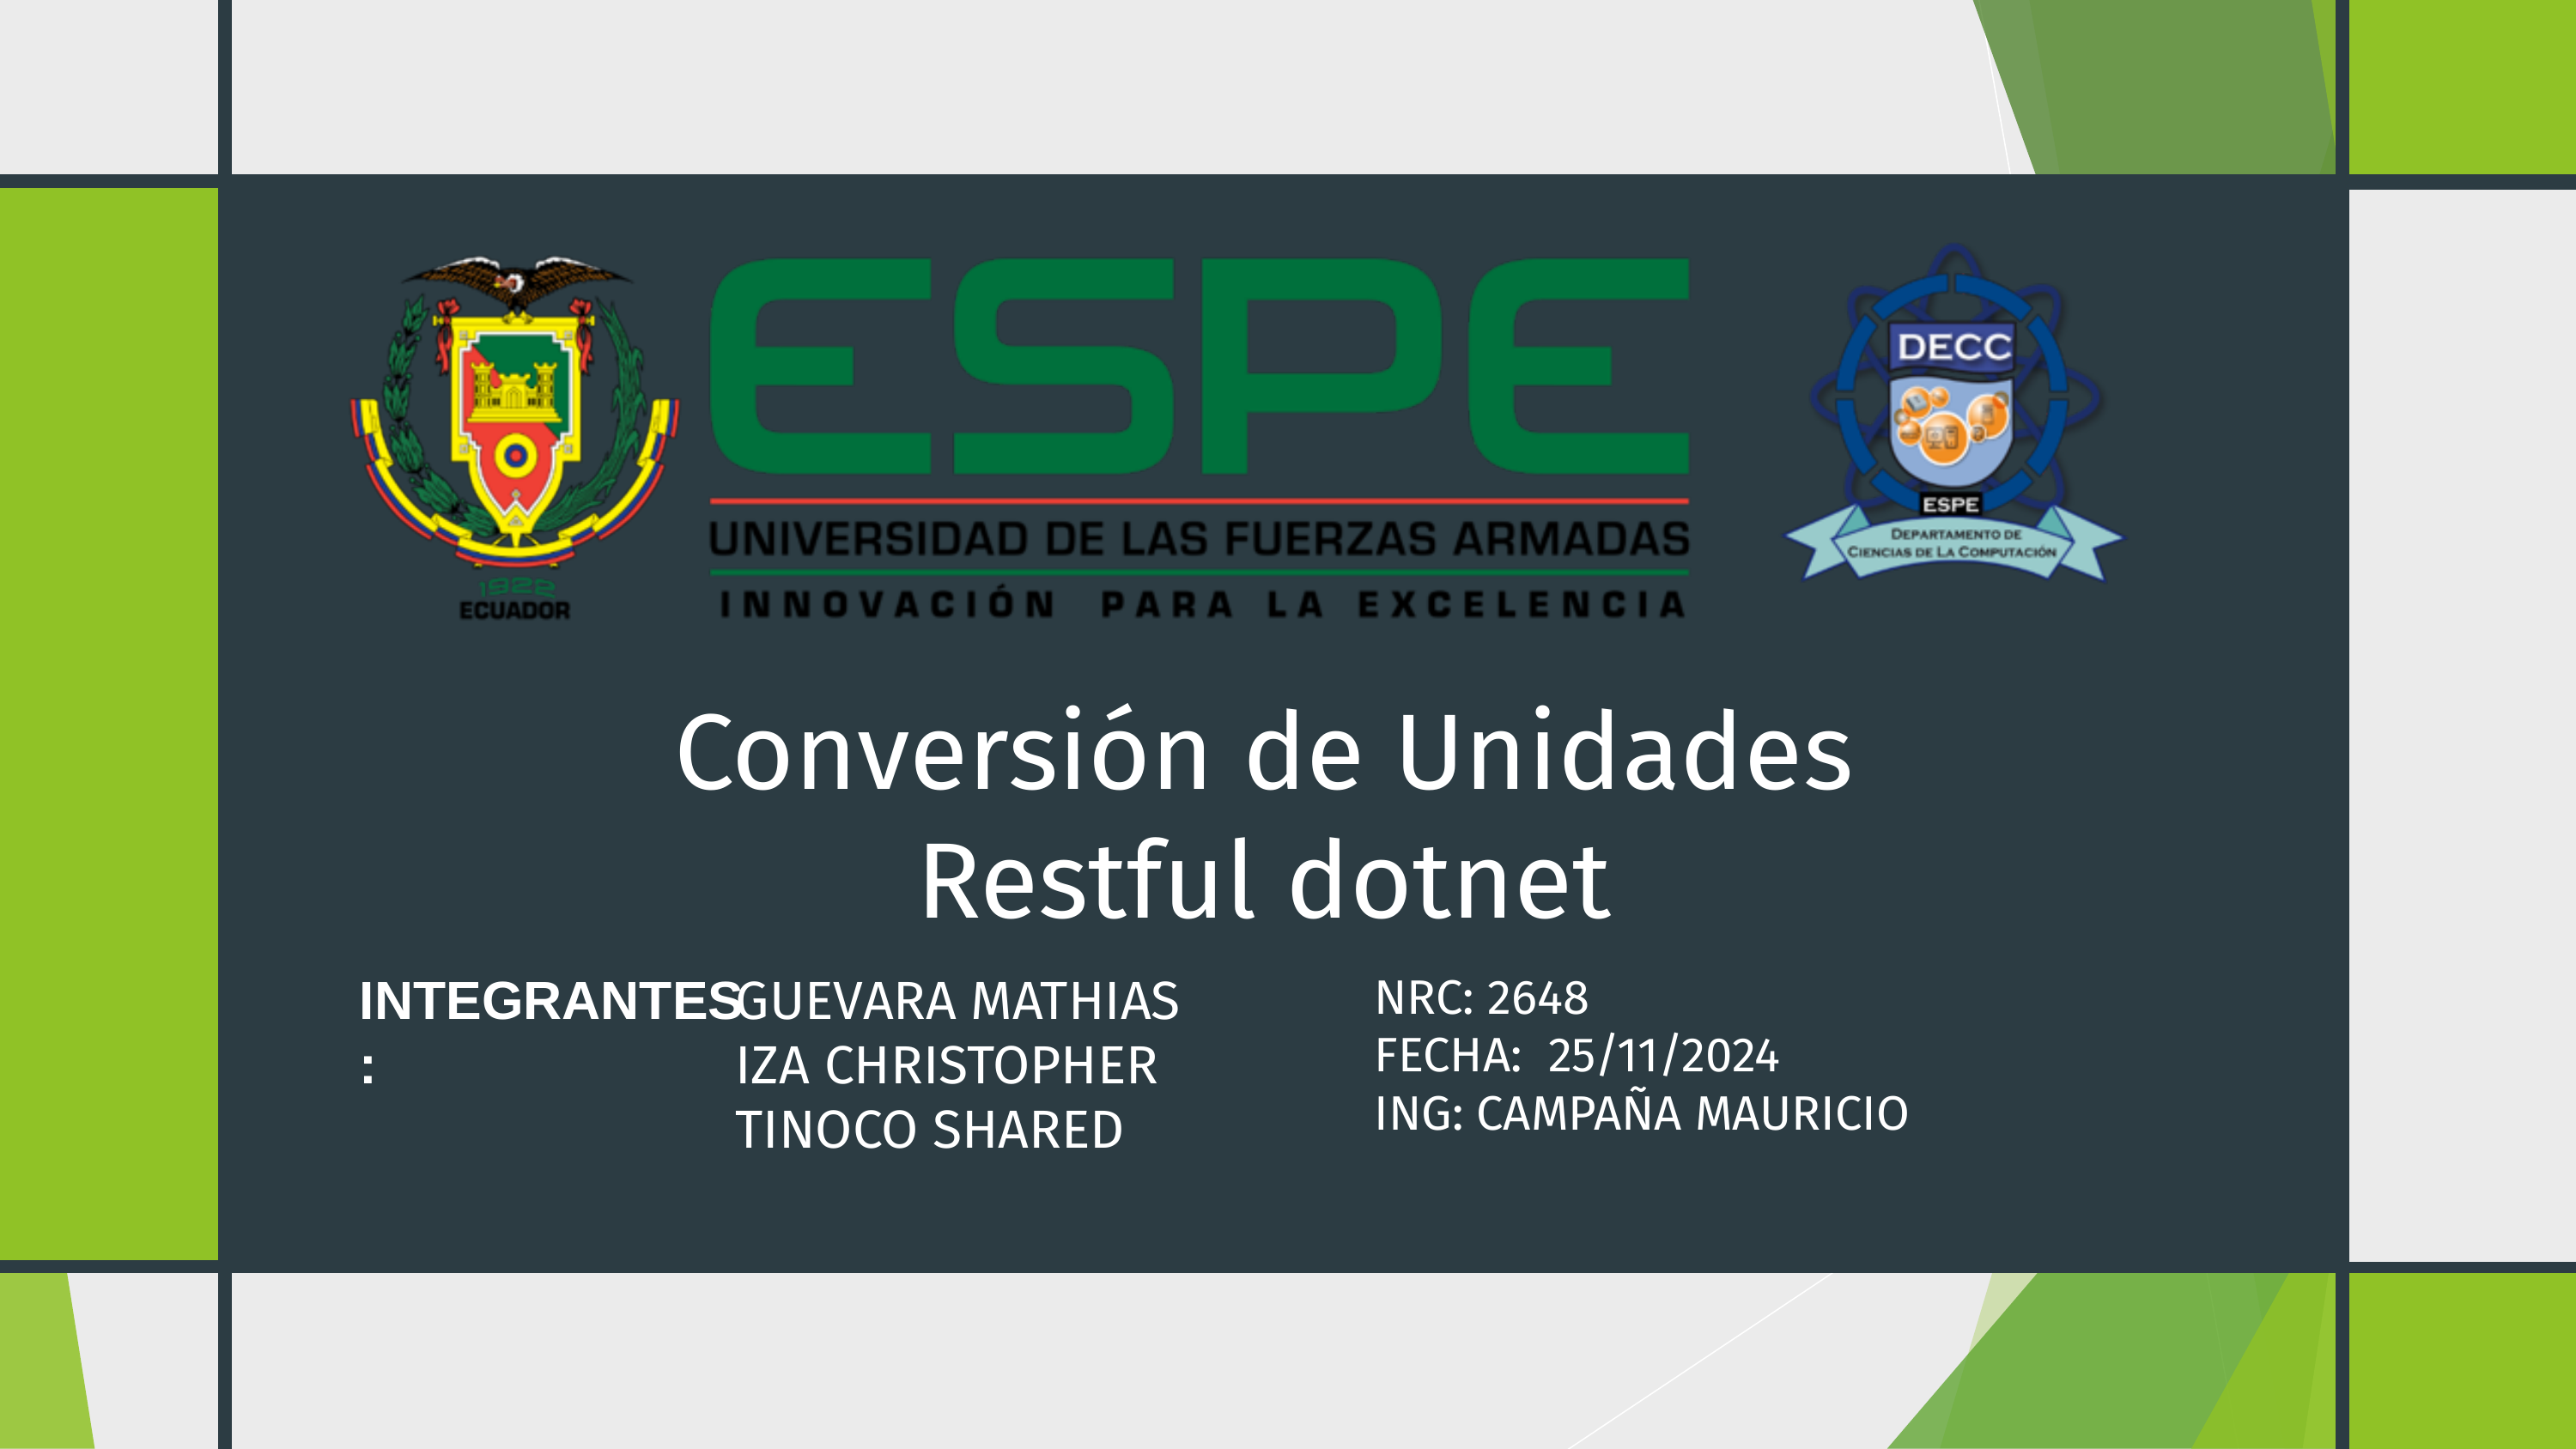

Conversión de Unidades
Restful dotnet

NRC: 2648
FECHA:  25/11/2024
ING: CAMPAÑA MAURICIO
INTEGRANTES:
GUEVARA MATHIAS
IZA CHRISTOPHER
TINOCO SHARED